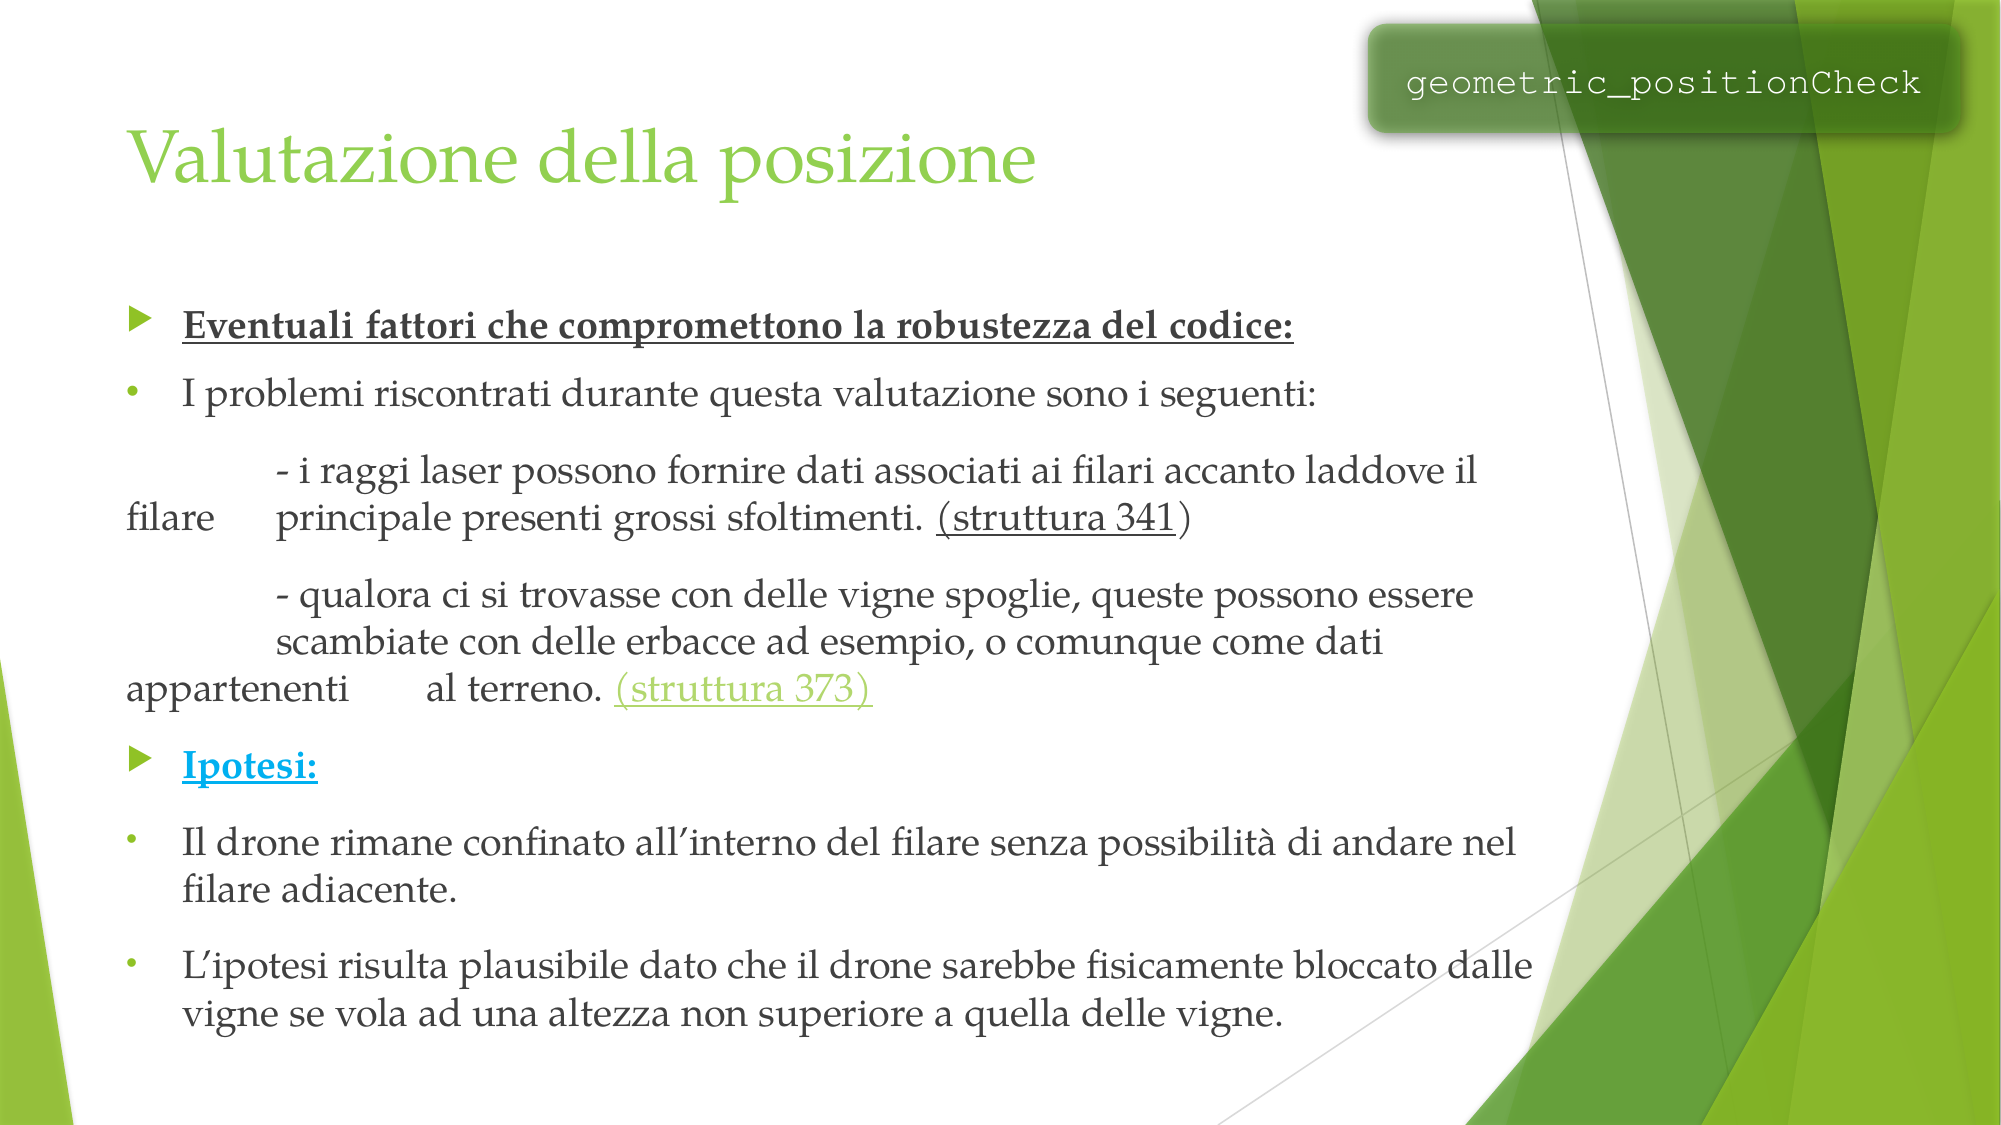

geometric_positionCheck

# Valutazione della posizione
Eventuali fattori che compromettono la robustezza del codice:
I problemi riscontrati durante questa valutazione sono i seguenti:
	- i raggi laser possono fornire dati associati ai filari accanto laddove il filare 	principale presenti grossi sfoltimenti. (struttura 341)
	- qualora ci si trovasse con delle vigne spoglie, queste possono essere 	scambiate con delle erbacce ad esempio, o comunque come dati appartenenti 	al terreno. (struttura 373)
Ipotesi:
Il drone rimane confinato all’interno del filare senza possibilità di andare nel filare adiacente.
L’ipotesi risulta plausibile dato che il drone sarebbe fisicamente bloccato dalle vigne se vola ad una altezza non superiore a quella delle vigne.